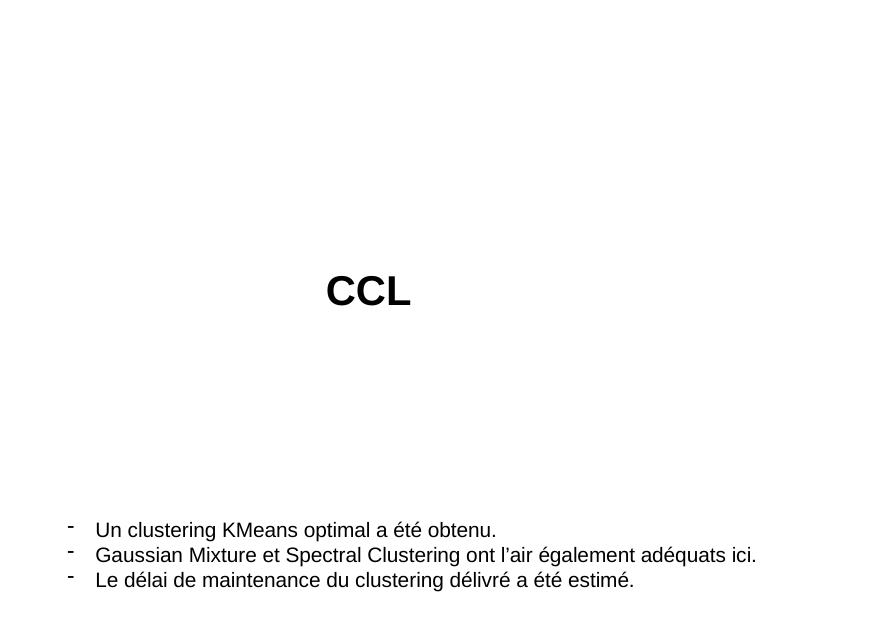

CCL
Un clustering KMeans optimal a été obtenu.
Gaussian Mixture et Spectral Clustering ont l’air également adéquats ici.
Le délai de maintenance du clustering délivré a été estimé.